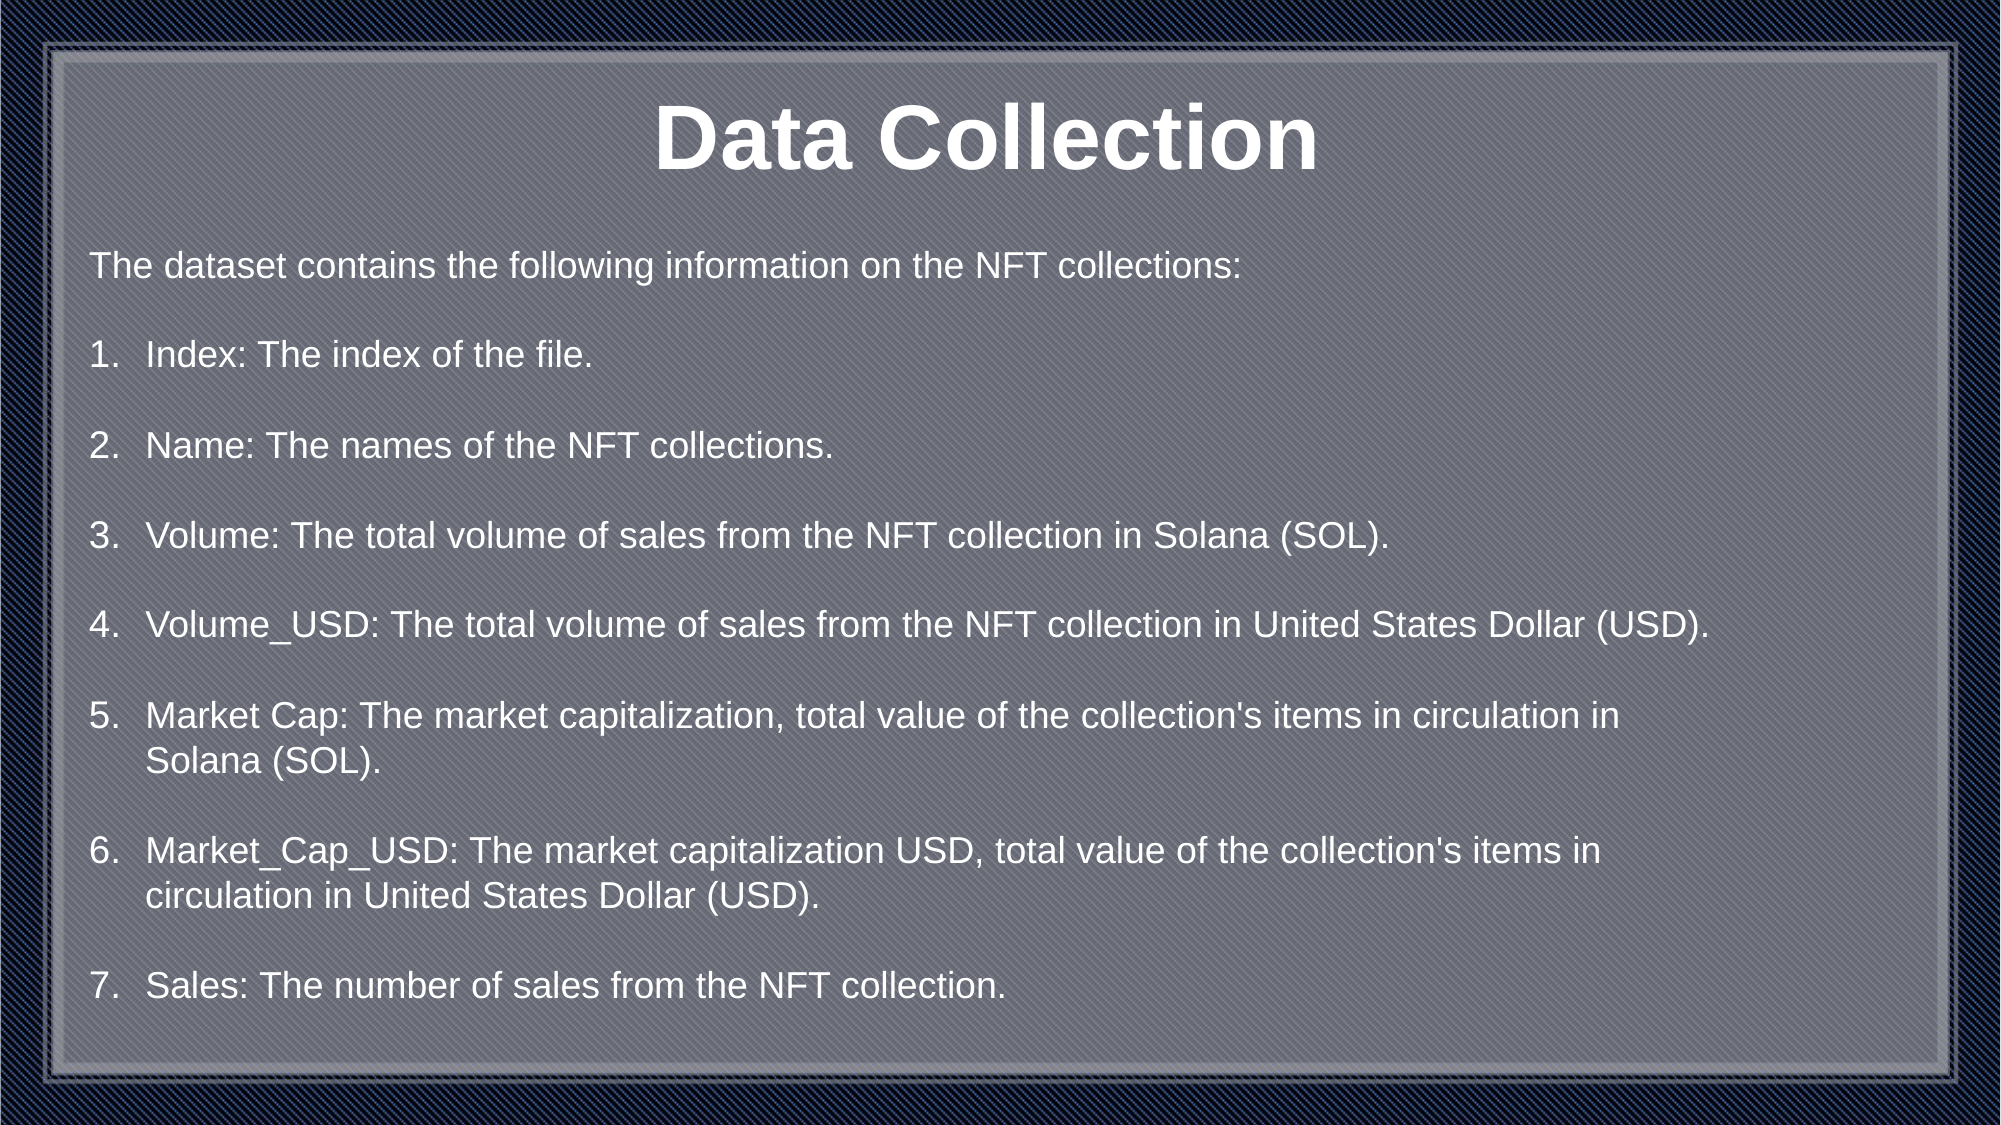

Data Collection
The dataset contains the following information on the NFT collections:
1. Index: The index of the file.
2. Name: The names of the NFT collections.
3. Volume: The total volume of sales from the NFT collection in Solana (SOL).
4. Volume_USD: The total volume of sales from the NFT collection in United States Dollar (USD).
5. Market Cap: The market capitalization, total value of the collection's items in circulation in
Solana (SOL).
6. Market_Cap_USD: The market capitalization USD, total value of the collection's items in
circulation in United States Dollar (USD).
7. Sales: The number of sales from the NFT collection.